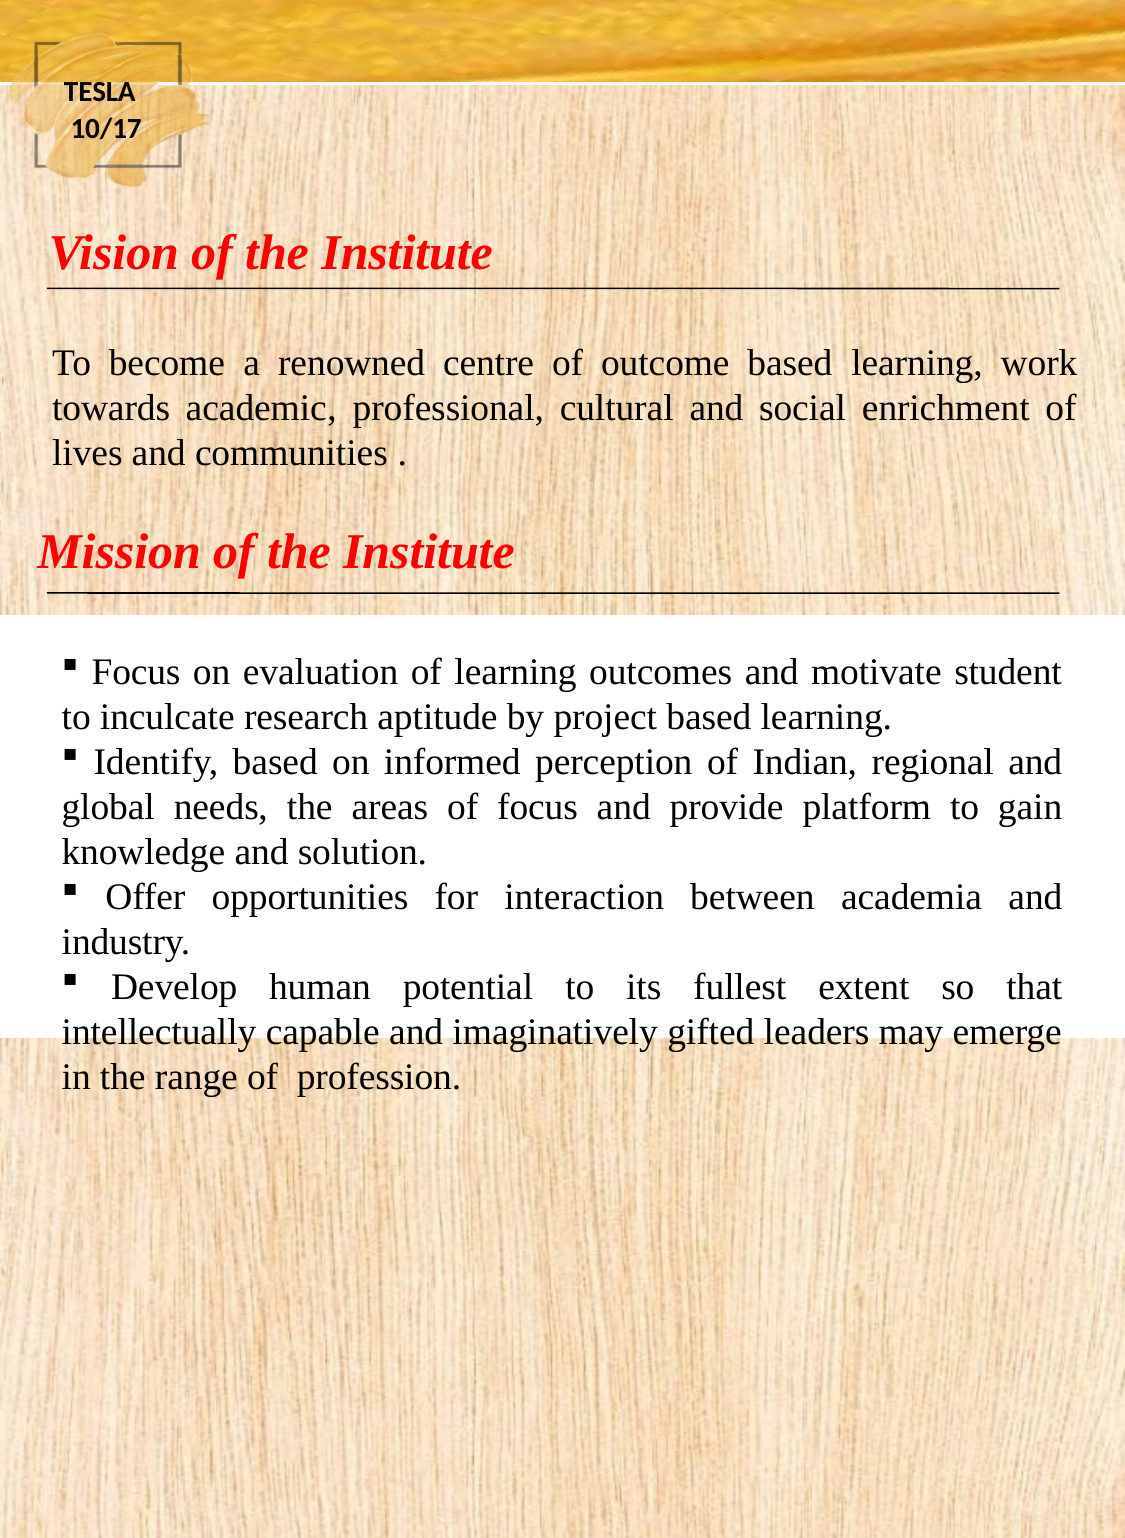

TESLA  10/17

# Vision of the Institute

To become a renowned centre of outcome based learning, work towards academic, professional, cultural and social enrichment of lives and communities .

Mission of the Institute

 Focus on evaluation of learning outcomes and motivate student to inculcate research aptitude by project based learning.
 Identify, based on informed perception of Indian, regional and global needs, the areas of focus and provide platform to gain knowledge and solution.
 Offer opportunities for interaction between academia and industry.
 Develop human potential to its fullest extent so that intellectually capable and imaginatively gifted leaders may emerge in the range of  profession.